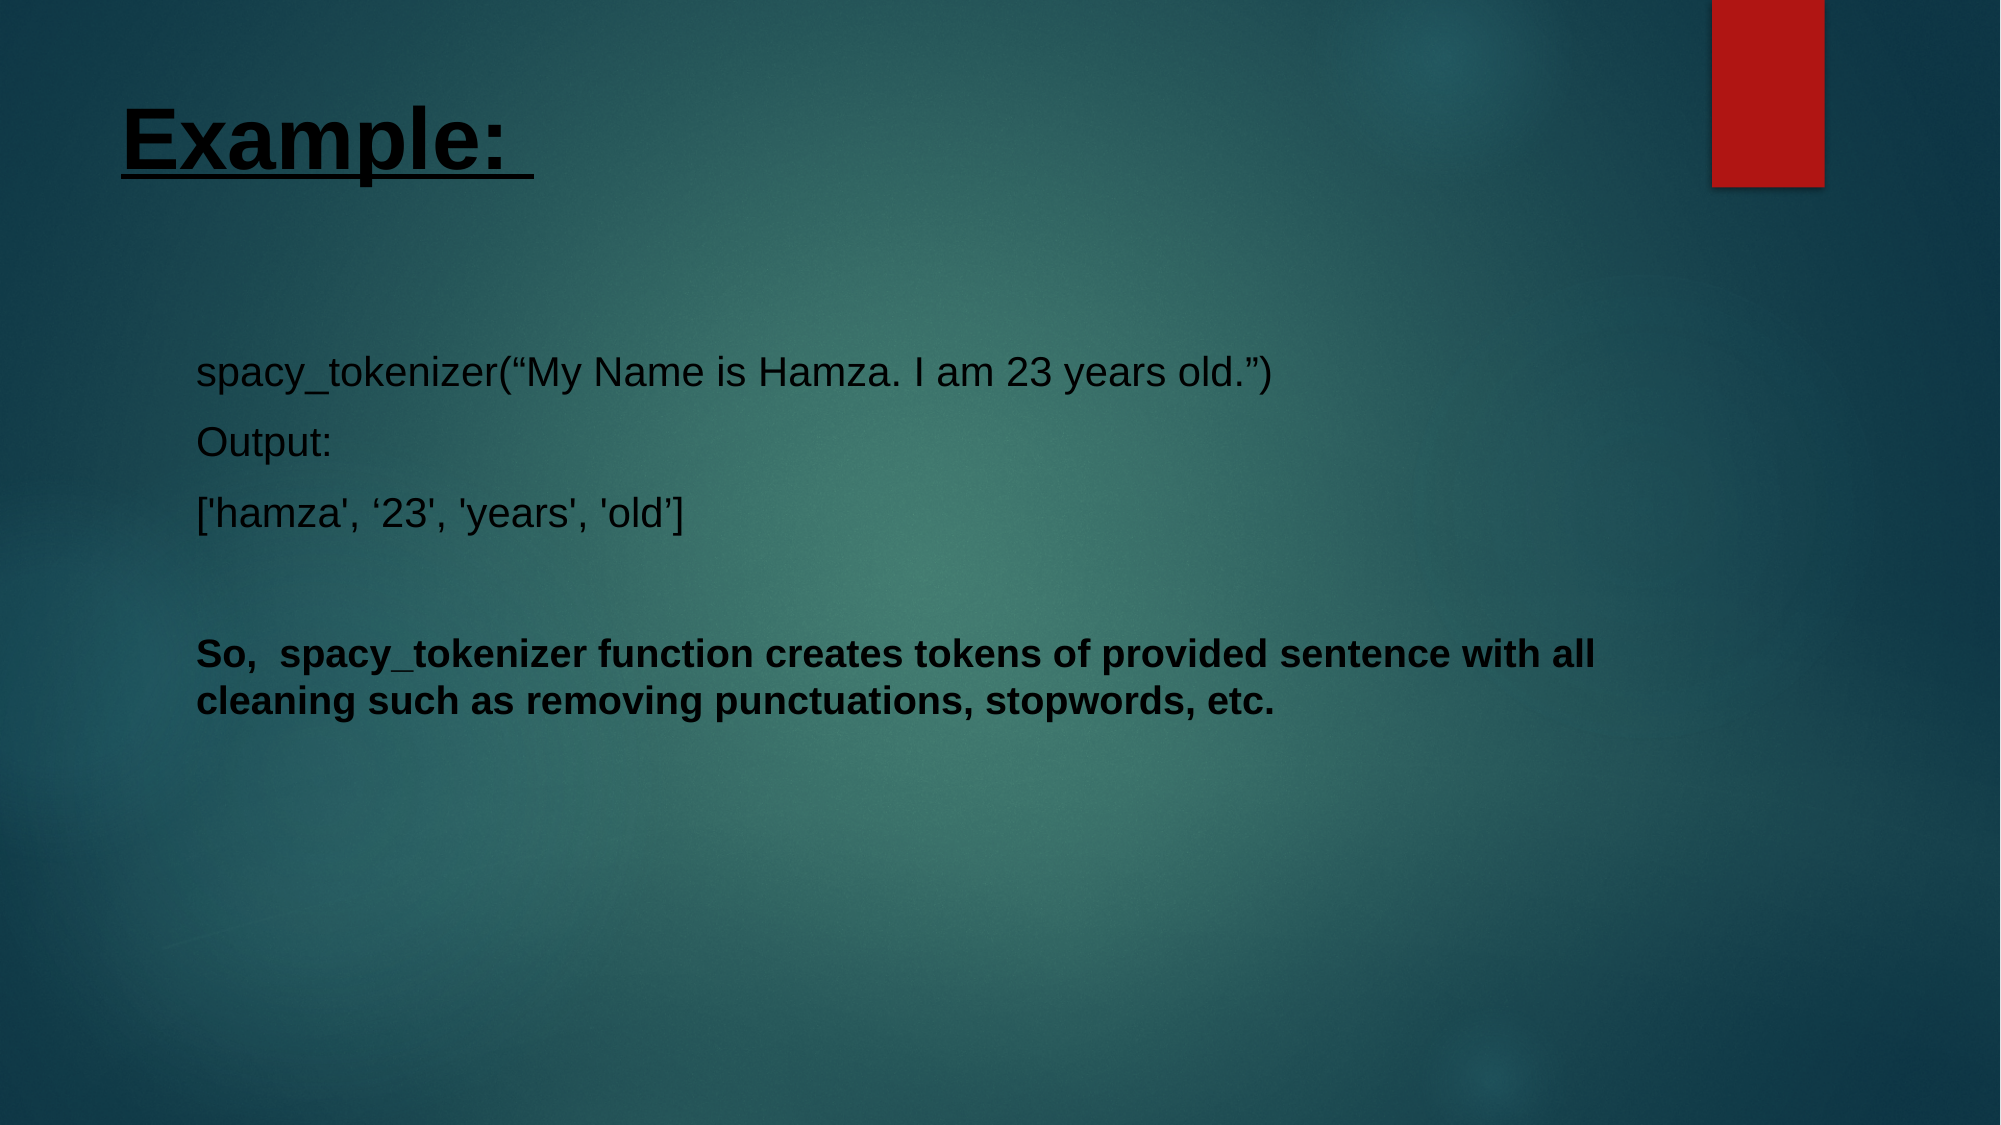

# Example:
spacy_tokenizer(“My Name is Hamza. I am 23 years old.”)
Output:
['hamza', ‘23', 'years', 'old’]

So,  spacy_tokenizer function creates tokens of provided sentence with all cleaning such as removing punctuations, stopwords, etc.